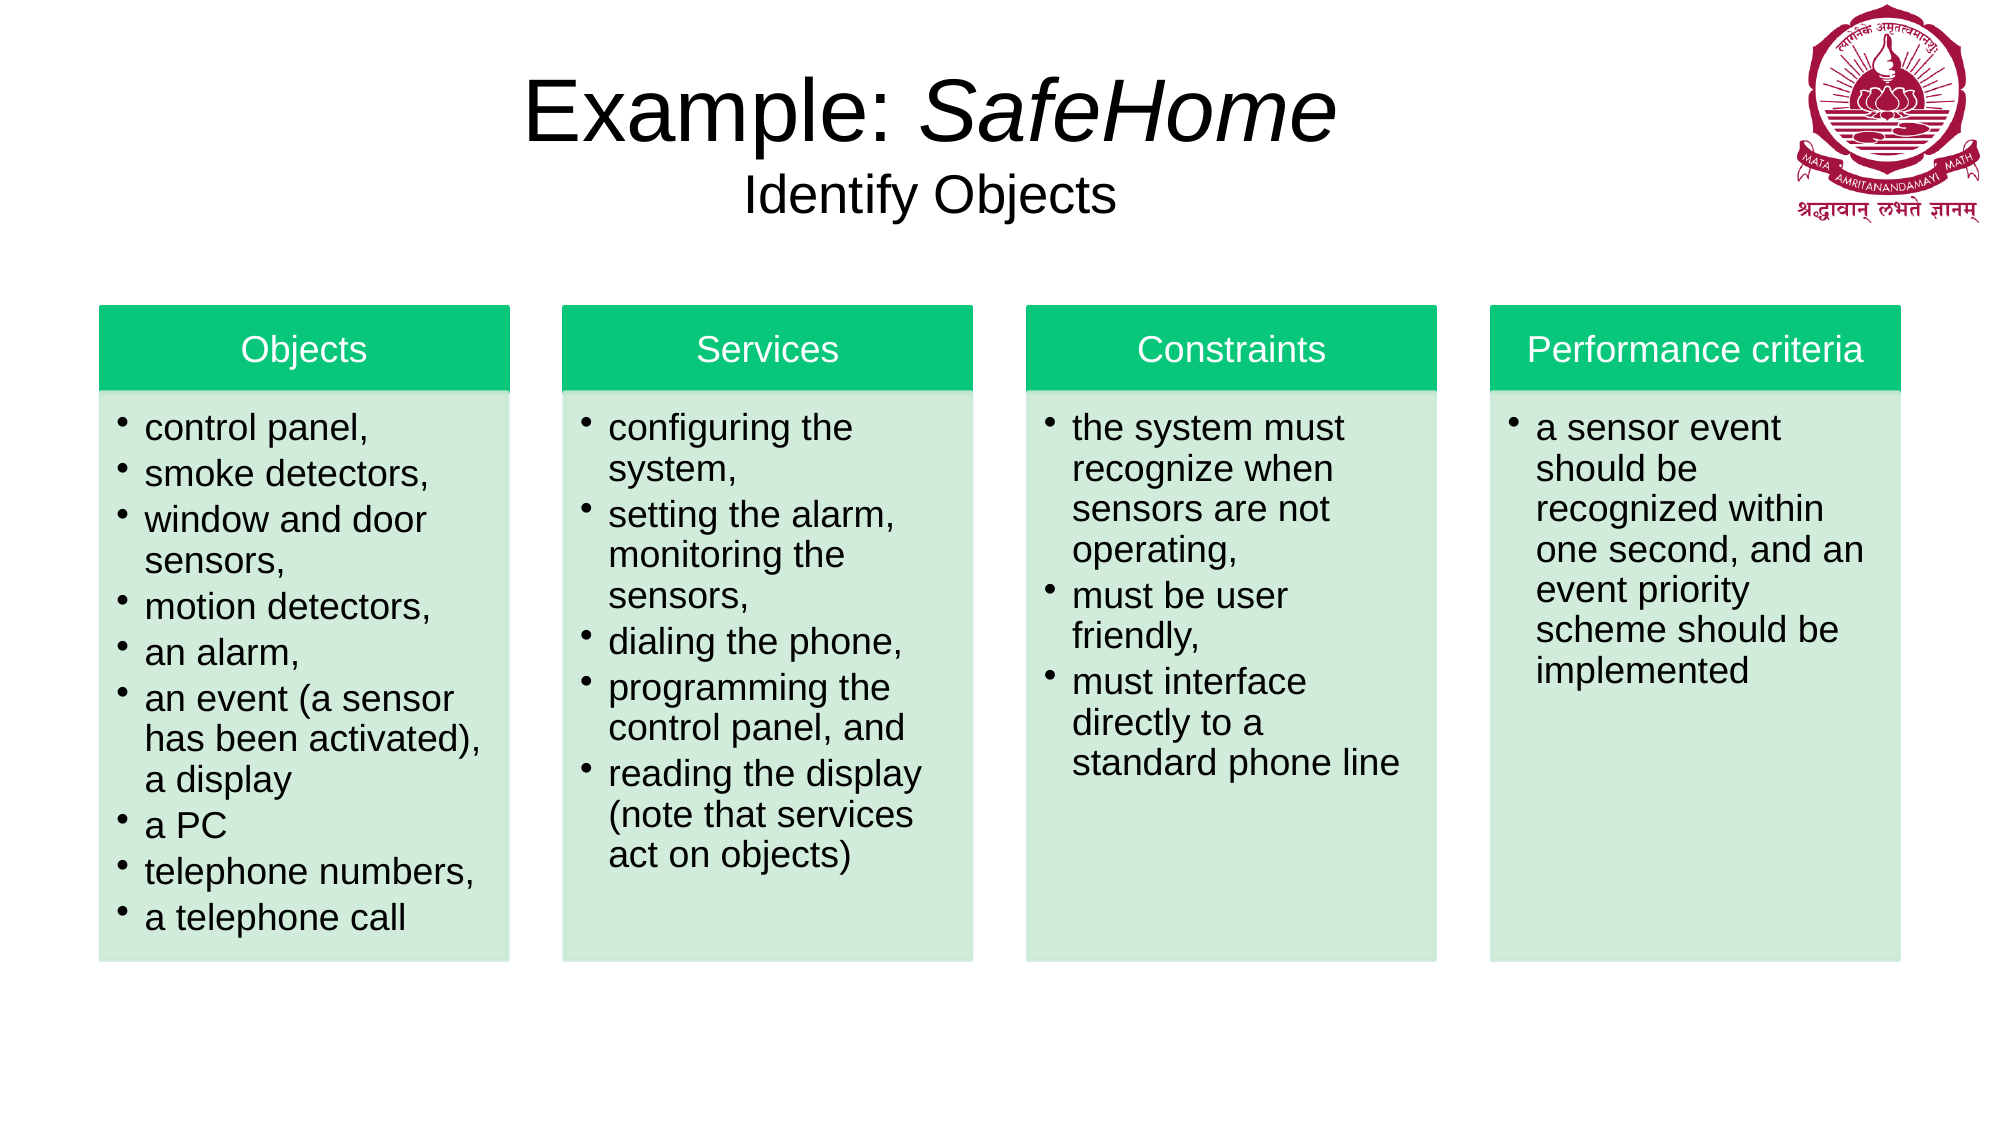

# Example: SafeHome Identify Objects
Objects
control panel,
smoke detectors,
window and door sensors,
motion detectors,
an alarm,
an event (a sensor has been activated), a display
a PC
telephone numbers,
a telephone call
Services
configuring the system,
setting the alarm,  monitoring the sensors,
dialing the phone,
programming the control panel, and
reading the display (note that services act on objects)
Constraints
the system must recognize when sensors are not operating,
must be user friendly,
must interface directly to a standard phone line
Performance criteria
a sensor event should be recognized within one second, and an event priority scheme should be implemented